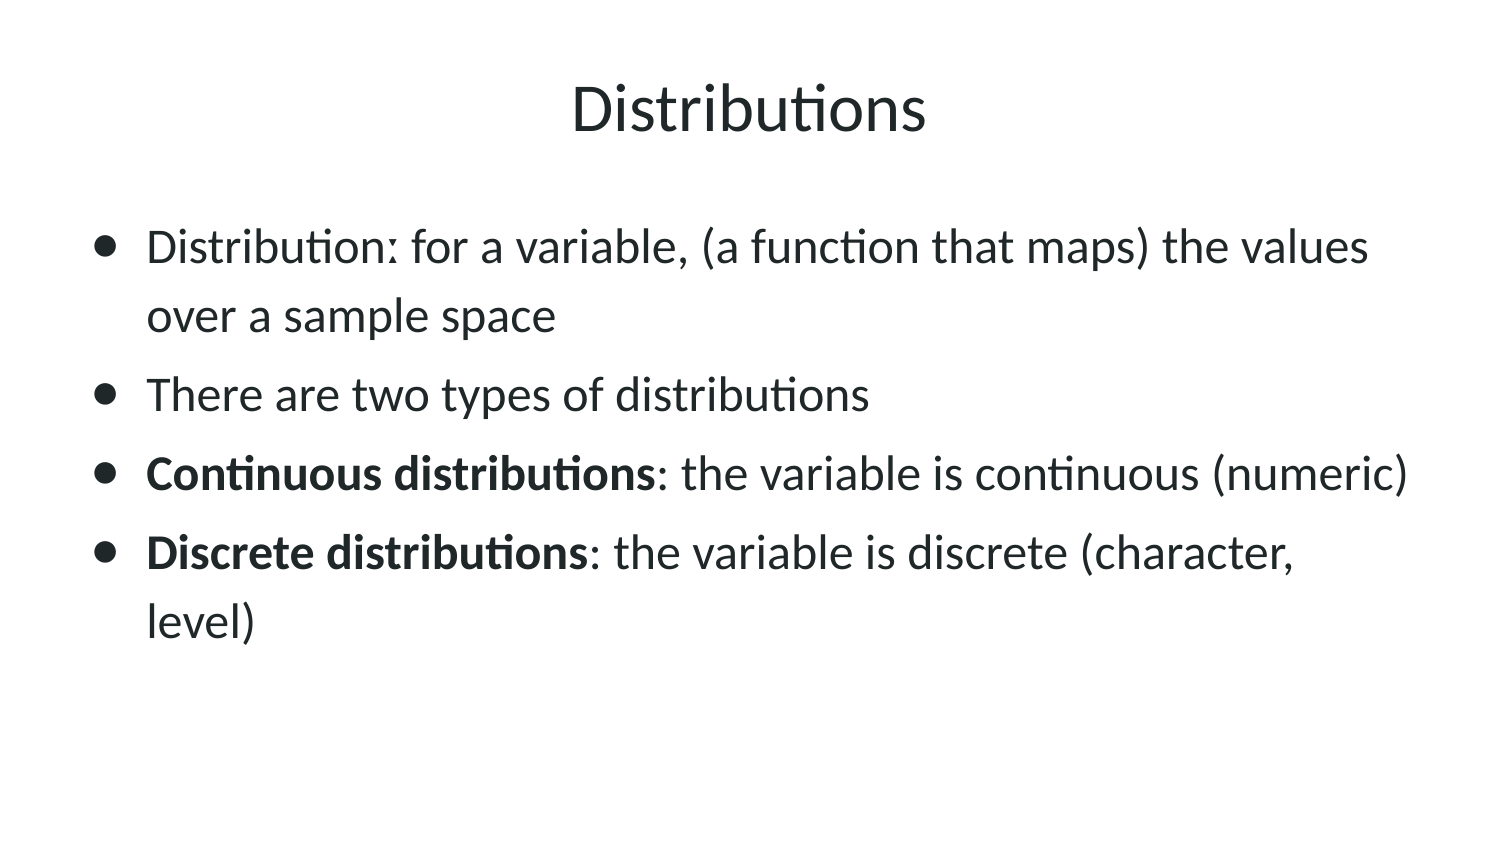

# Distributions
Distributionː for a variable, (a function that maps) the values over a sample space
There are two types of distributions
Continuous distributions: the variable is continuous (numeric)
Discrete distributions: the variable is discrete (character, level)